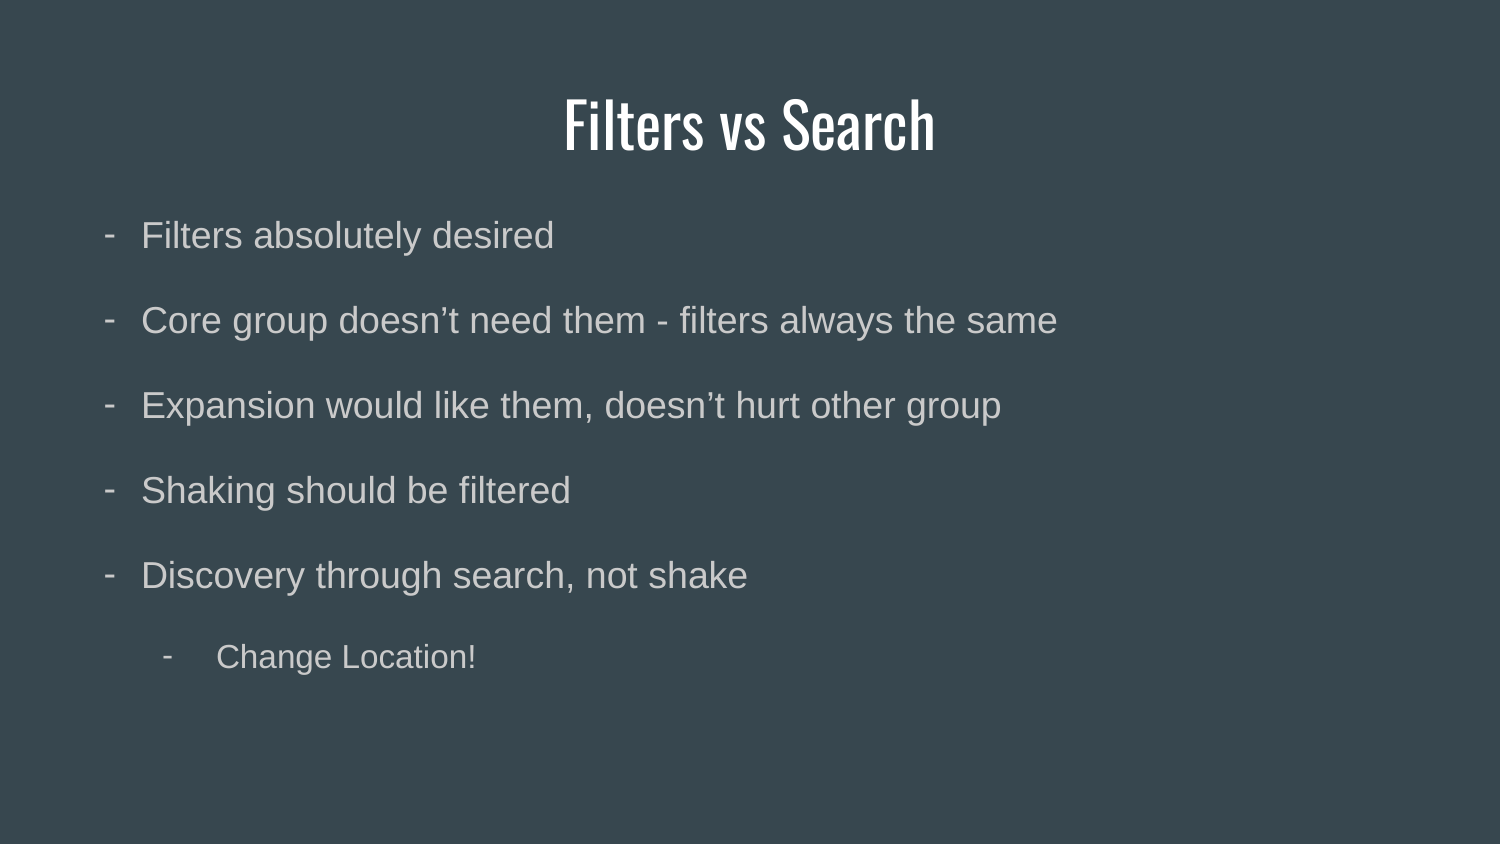

# Filters vs Search
Filters absolutely desired
Core group doesn’t need them - filters always the same
Expansion would like them, doesn’t hurt other group
Shaking should be filtered
Discovery through search, not shake
Change Location!